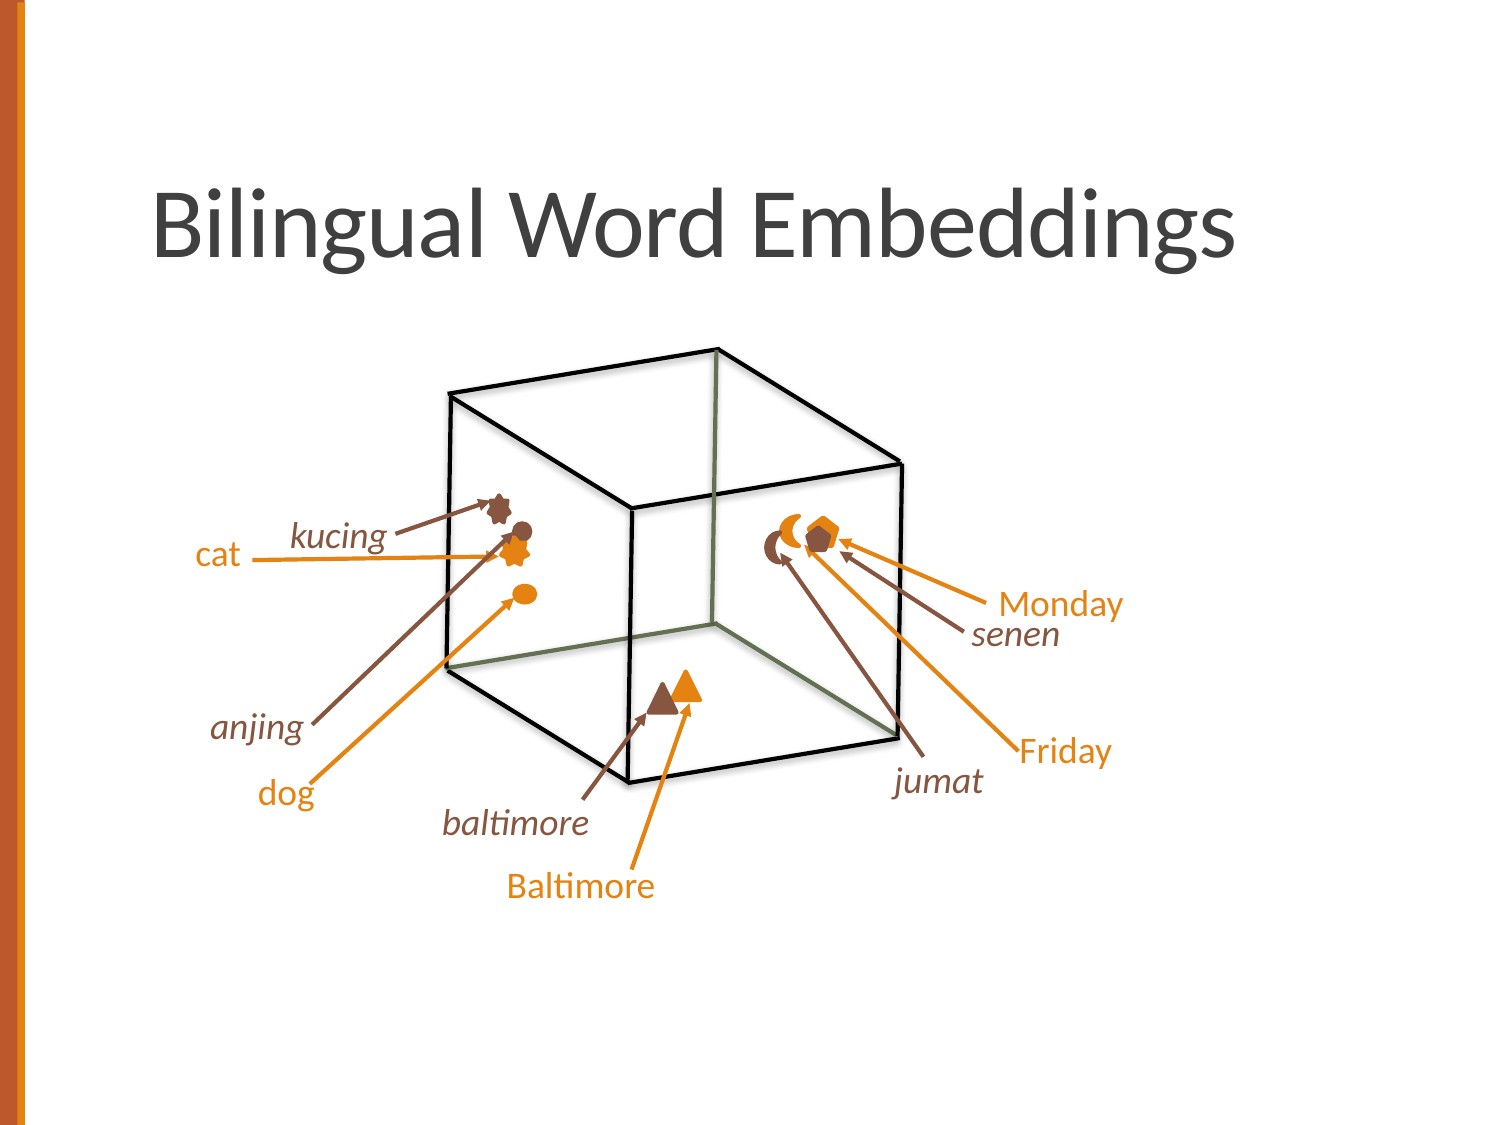

# Bilingual Word Embeddings

kucing

cat

Monday

senen

anjing
Friday
jumat
dog
baltimore
Baltimore